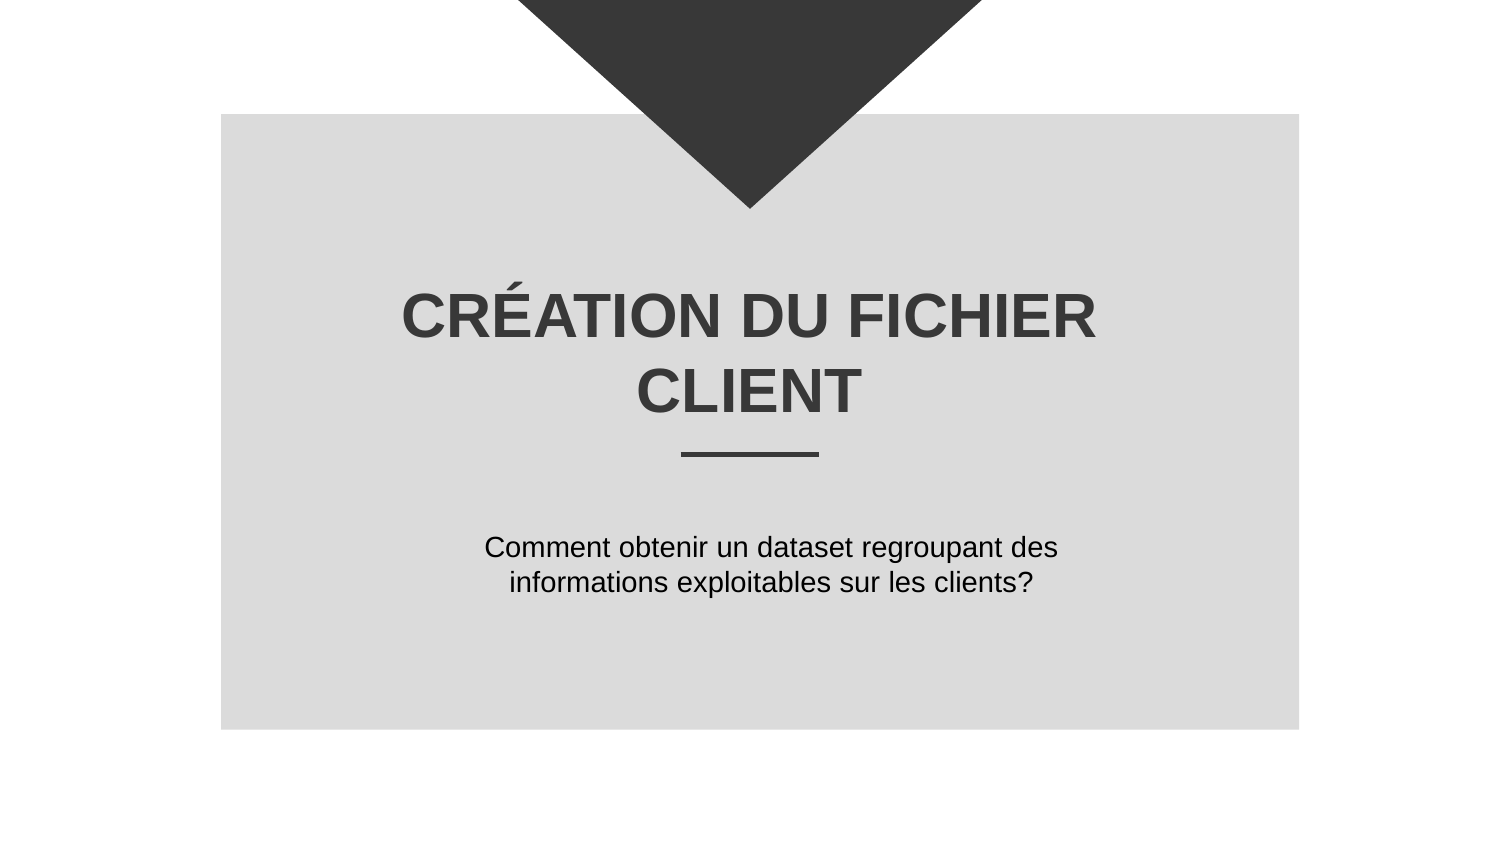

# CRÉATION DU FICHIER CLIENT
Comment obtenir un dataset regroupant des informations exploitables sur les clients?